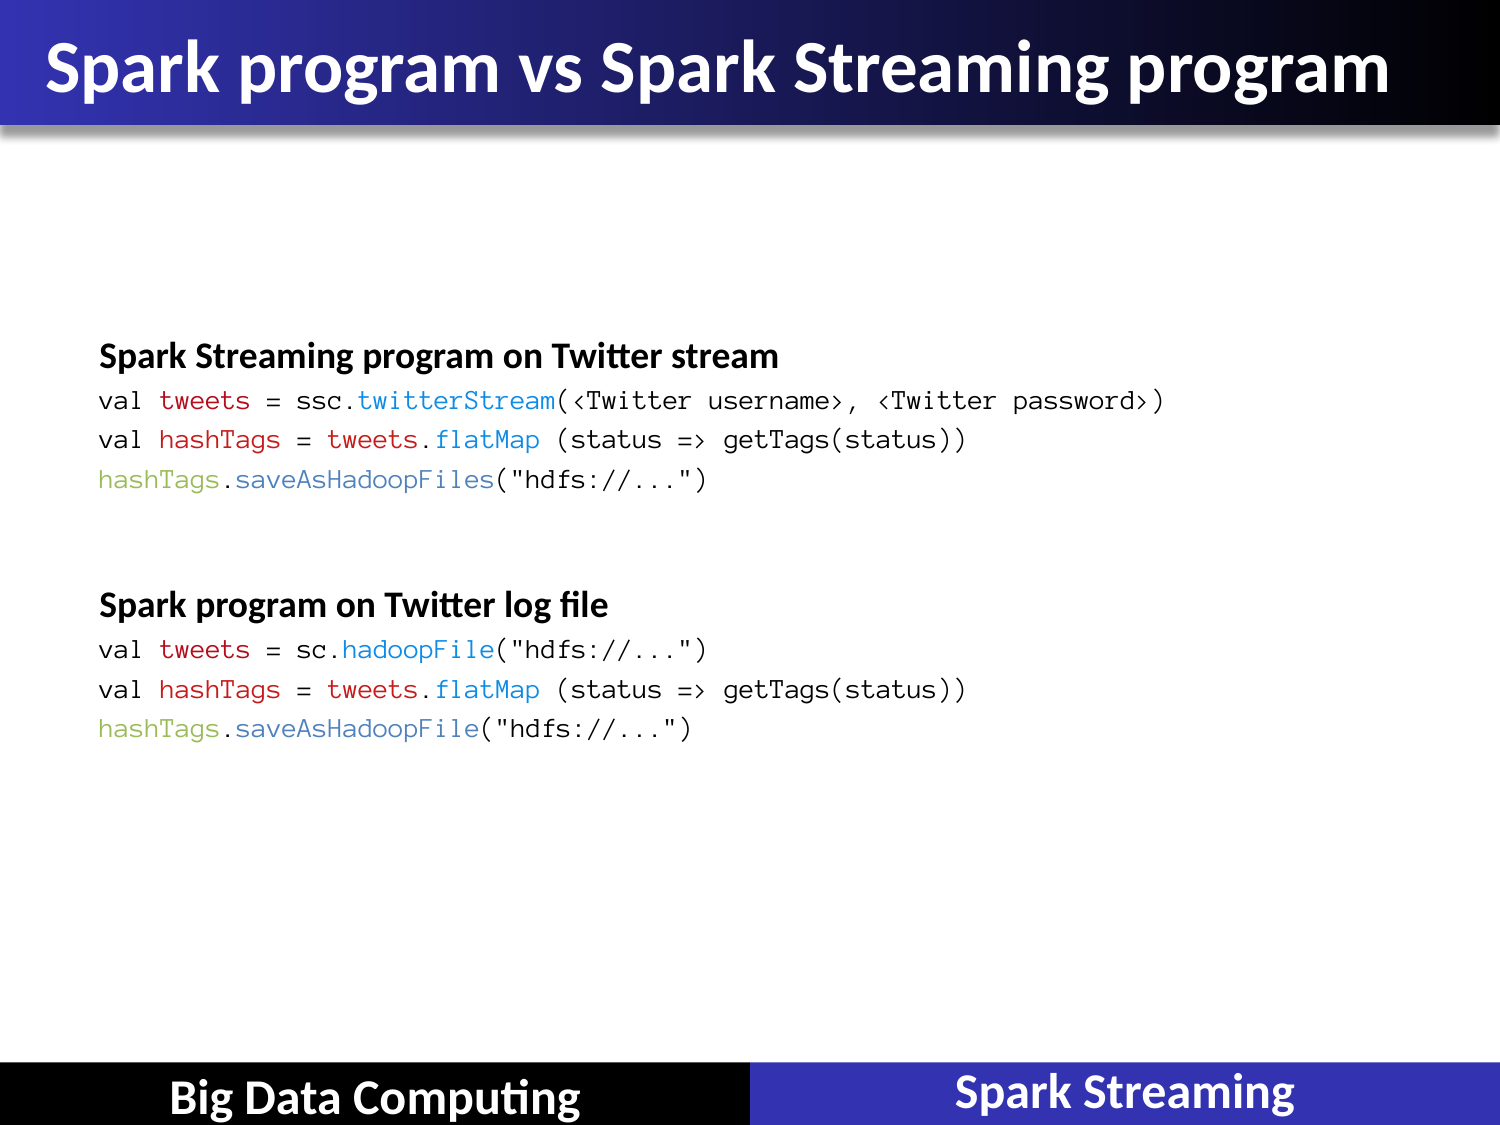

# Spark program vs Spark Streaming program
Spark Streaming program on Twitter stream
val tweets = ssc.twitterStream(<Twitter username>, <Twitter password>)
val hashTags = tweets.flatMap (status => getTags(status))
hashTags.saveAsHadoopFiles("hdfs://...")

Spark program on Twitter log file
val tweets = sc.hadoopFile("hdfs://...")
val hashTags = tweets.flatMap (status => getTags(status))
hashTags.saveAsHadoopFile("hdfs://...")

Spark Streaming
Big Data Computing